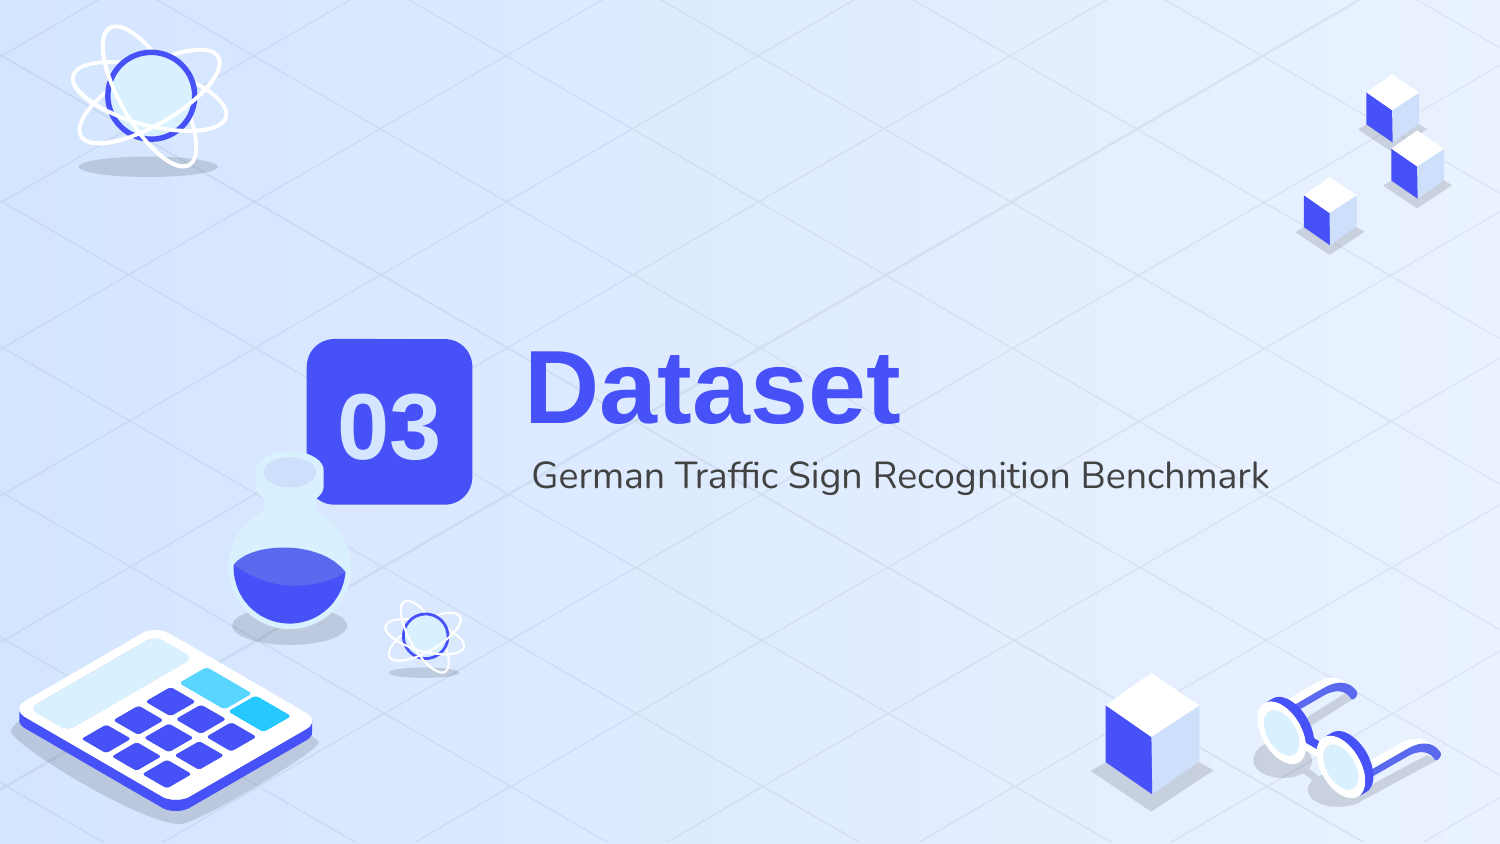

# Dataset

03
German Traffic Sign Recognition Benchmark